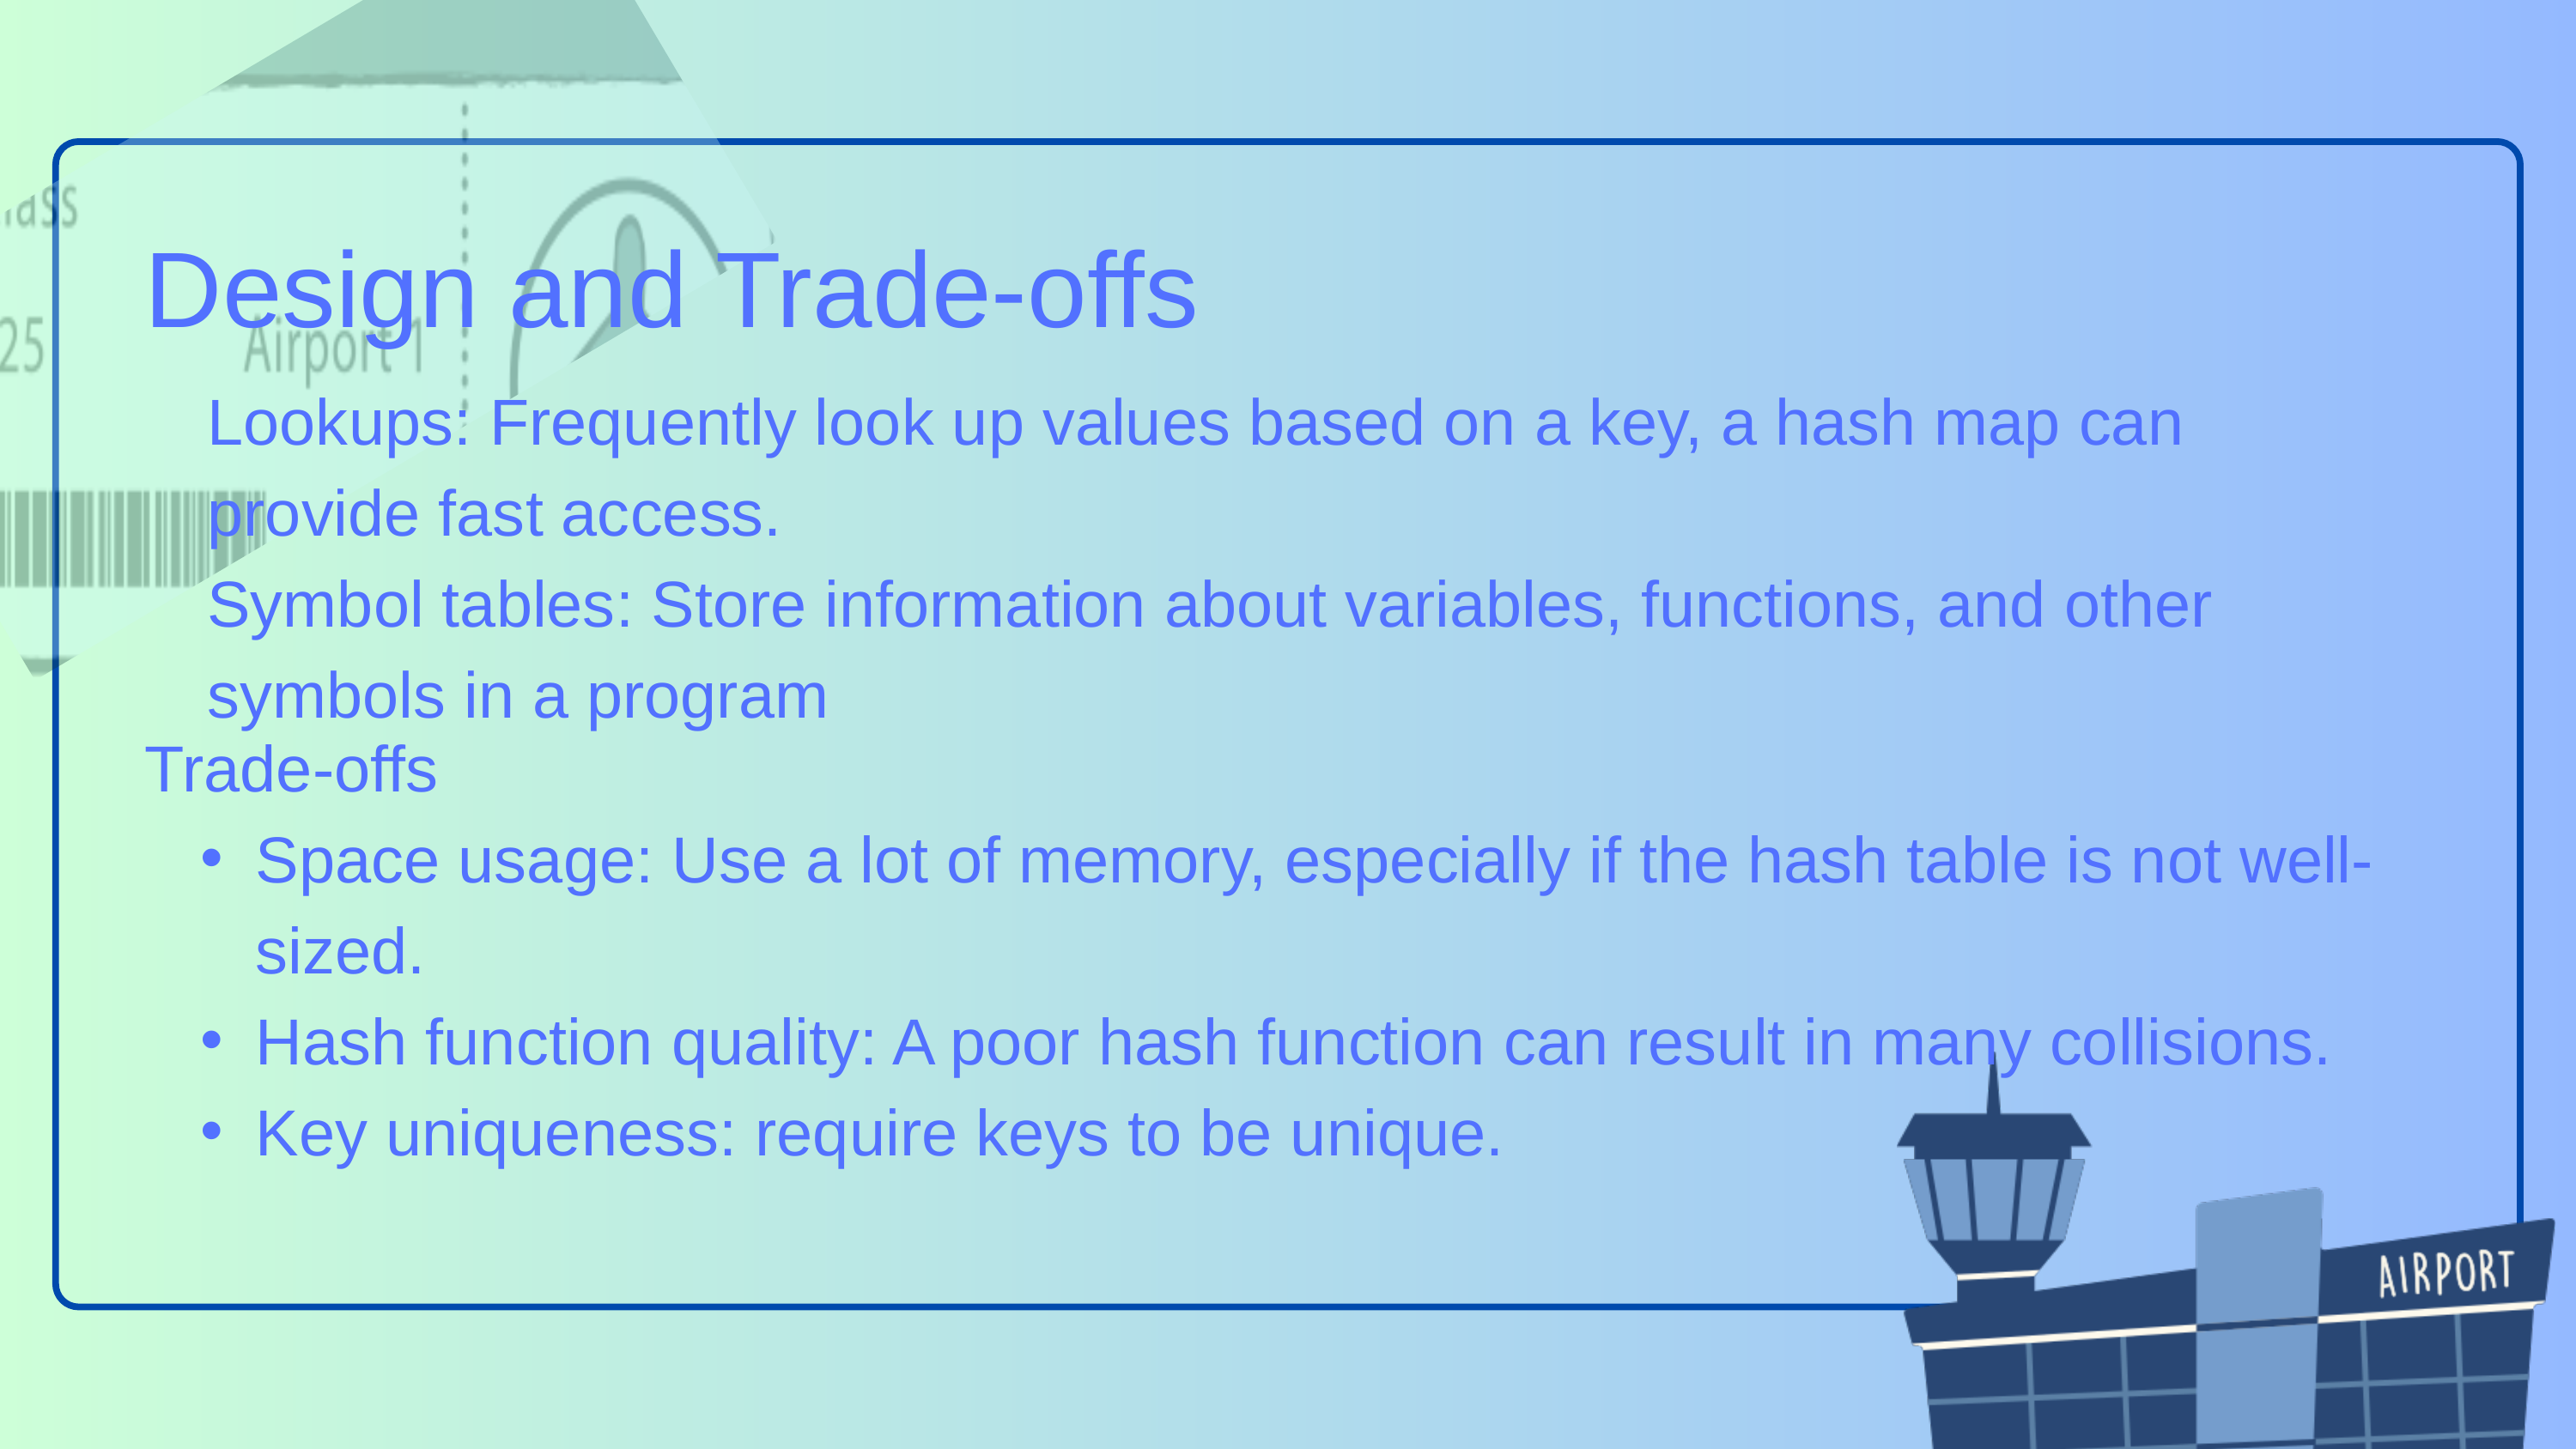

Design and Trade-offs
Lookups: Frequently look up values based on a key, a hash map can provide fast access.
Symbol tables: Store information about variables, functions, and other symbols in a program
Trade-offs
Space usage: Use a lot of memory, especially if the hash table is not well-sized.
Hash function quality: A poor hash function can result in many collisions.
Key uniqueness: require keys to be unique.